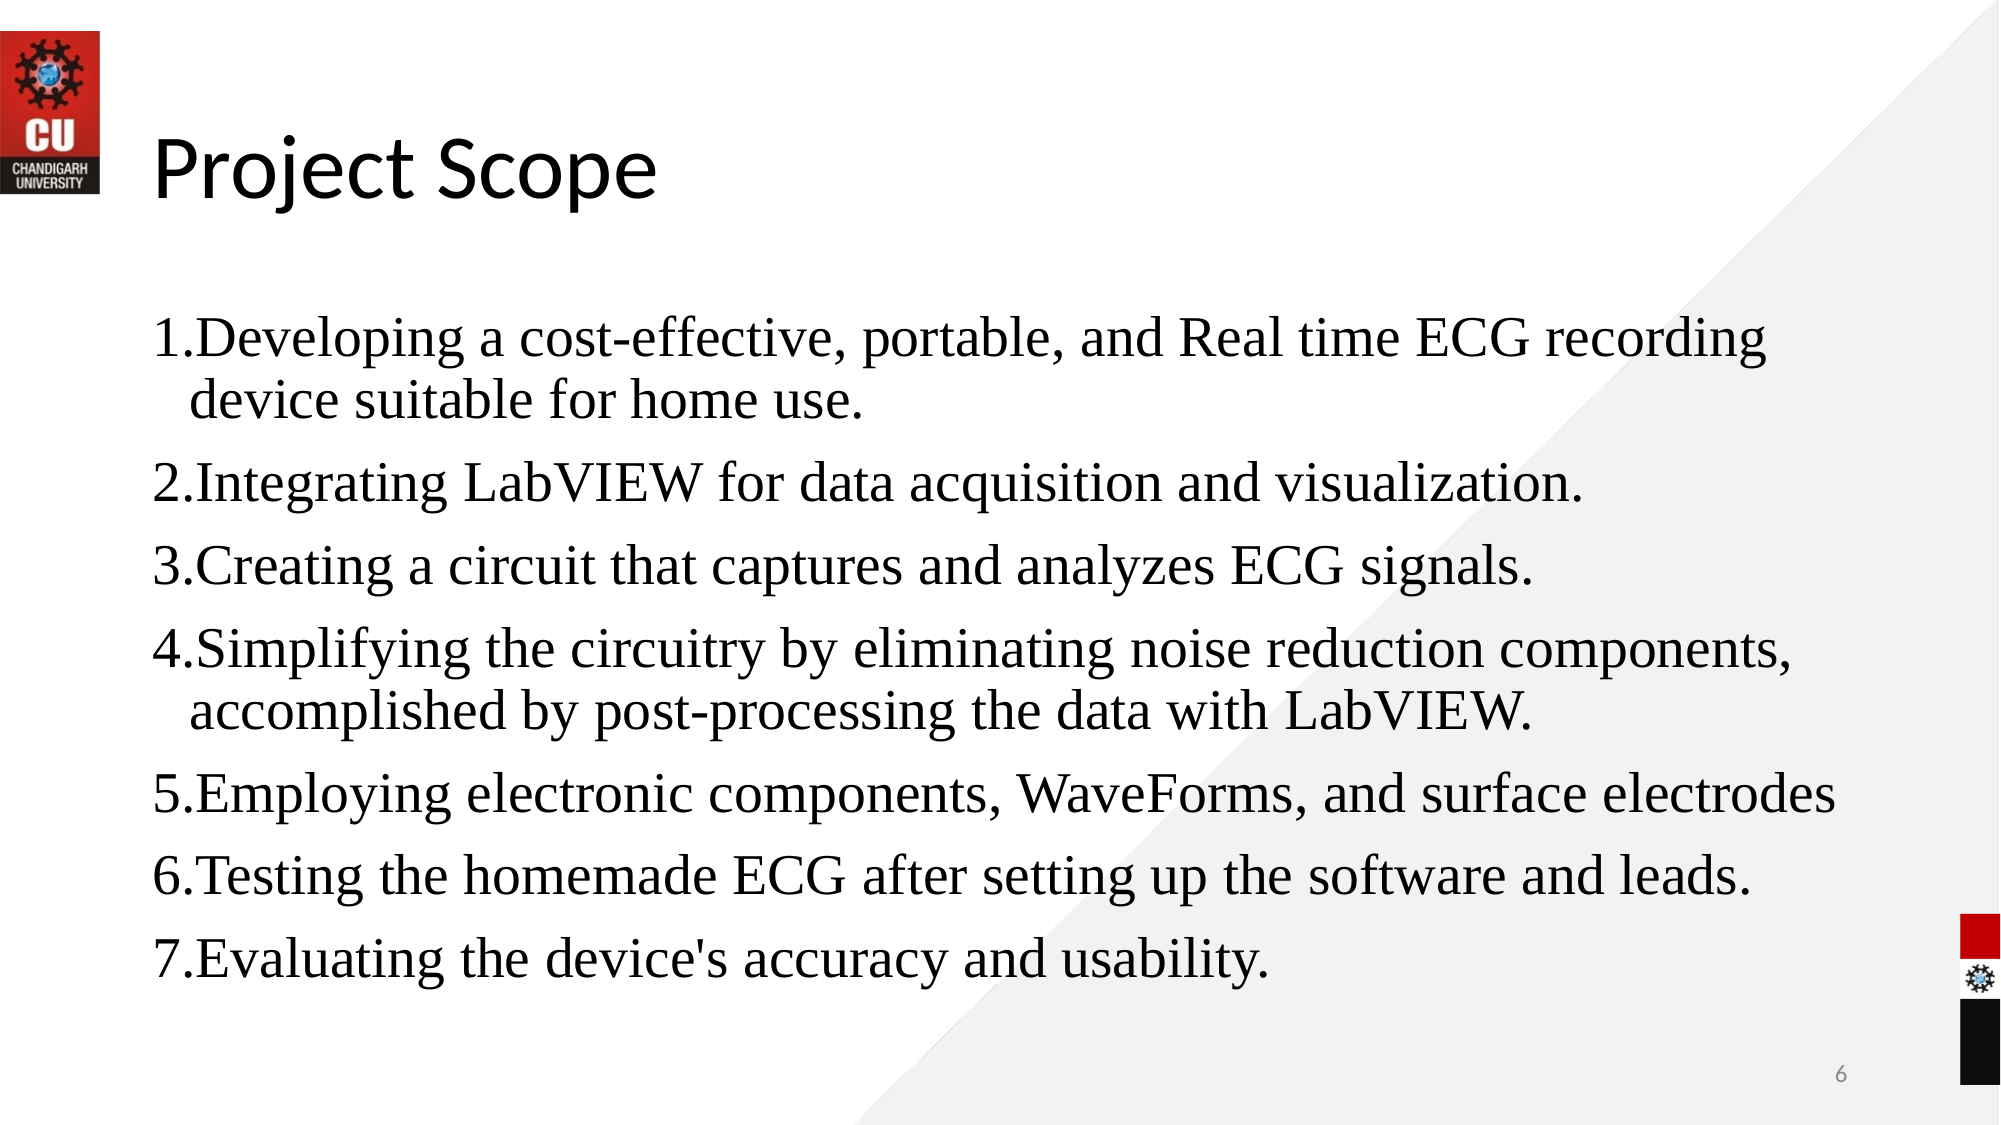

# Project Scope
Developing a cost-effective, portable, and Real time ECG recording device suitable for home use.
Integrating LabVIEW for data acquisition and visualization.
Creating a circuit that captures and analyzes ECG signals.
Simplifying the circuitry by eliminating noise reduction components, accomplished by post-processing the data with LabVIEW.
Employing electronic components, WaveForms, and surface electrodes
Testing the homemade ECG after setting up the software and leads.
Evaluating the device's accuracy and usability.

6